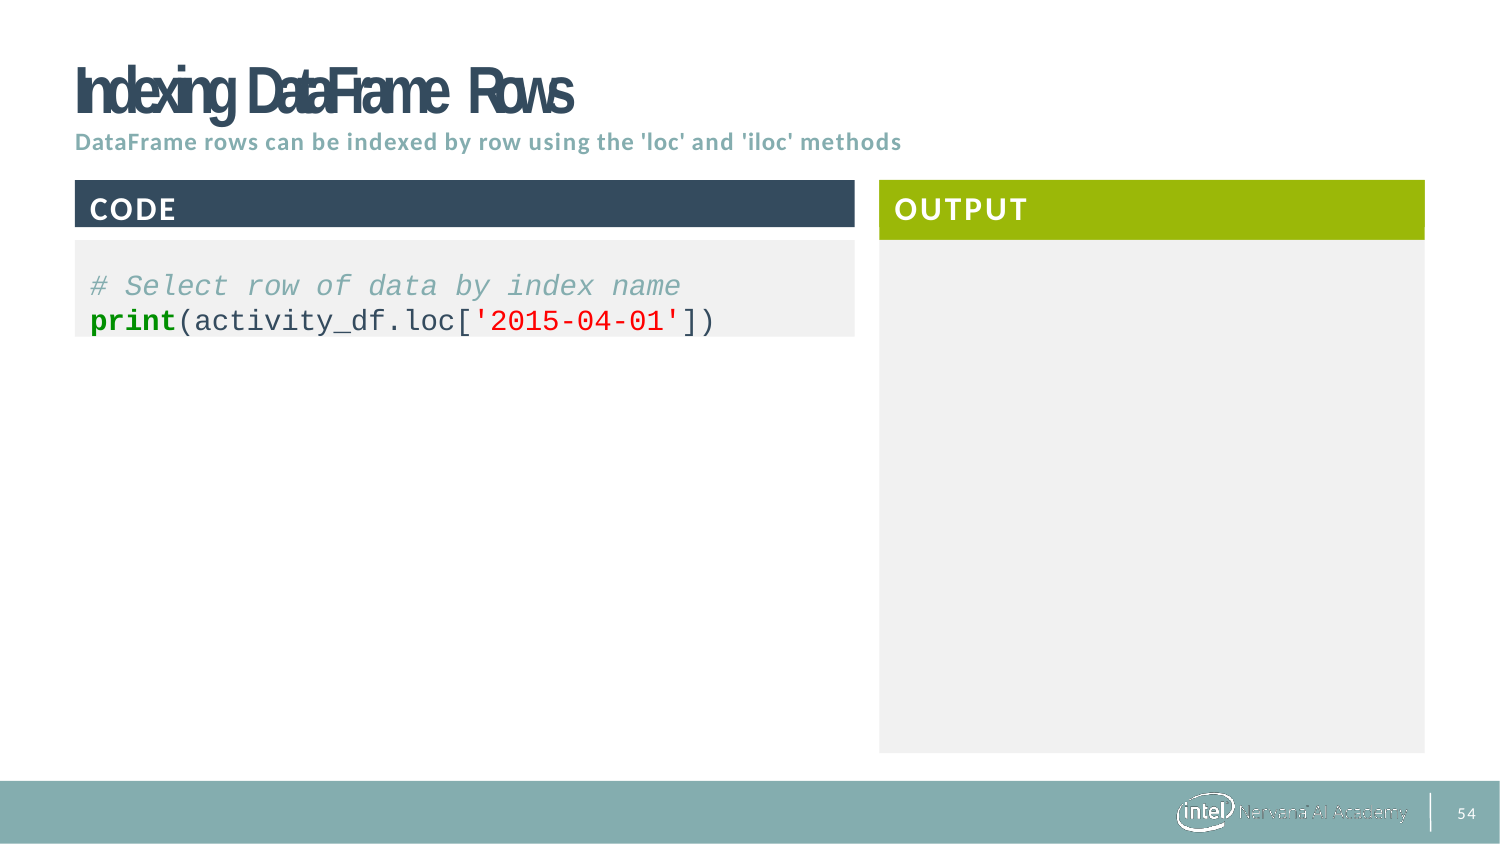

# Indexing DataFrame Rows
DataFrame rows can be indexed by row using the 'loc' and 'iloc' methods
CODE

OUTPUT
# Select row of data by index name
print(activity_df.loc['2015-04-01'])

54